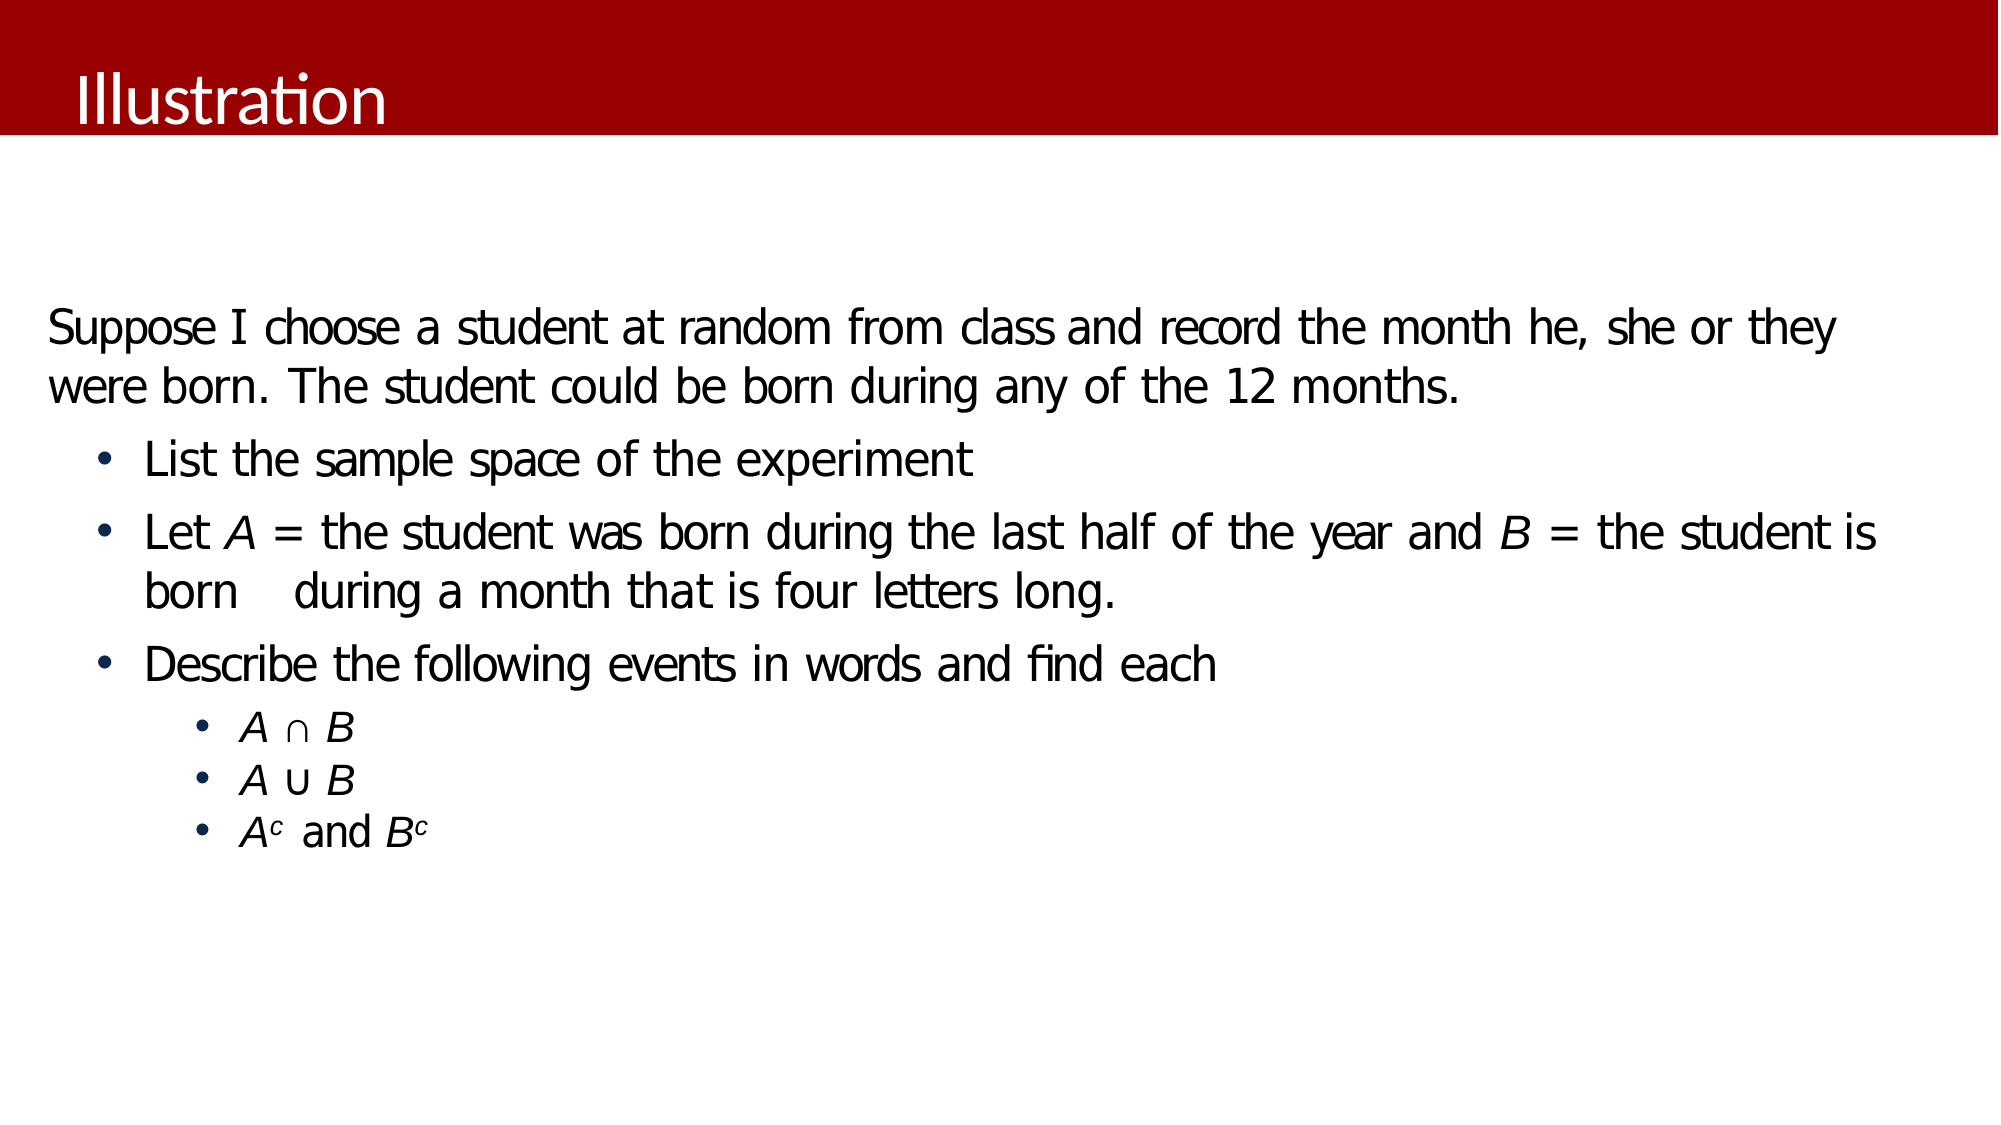

# Illustration
Suppose I choose a student at random from class and record the month he, she or they were born. The student could be born during any of the 12 months.
List the sample space of the experiment
Let A = the student was born during the last half of the year and B = the student is born 	during a month that is four letters long.
Describe the following events in words and find each
A ∩ B
A ∪ B
Ac and Bc
14 / 32